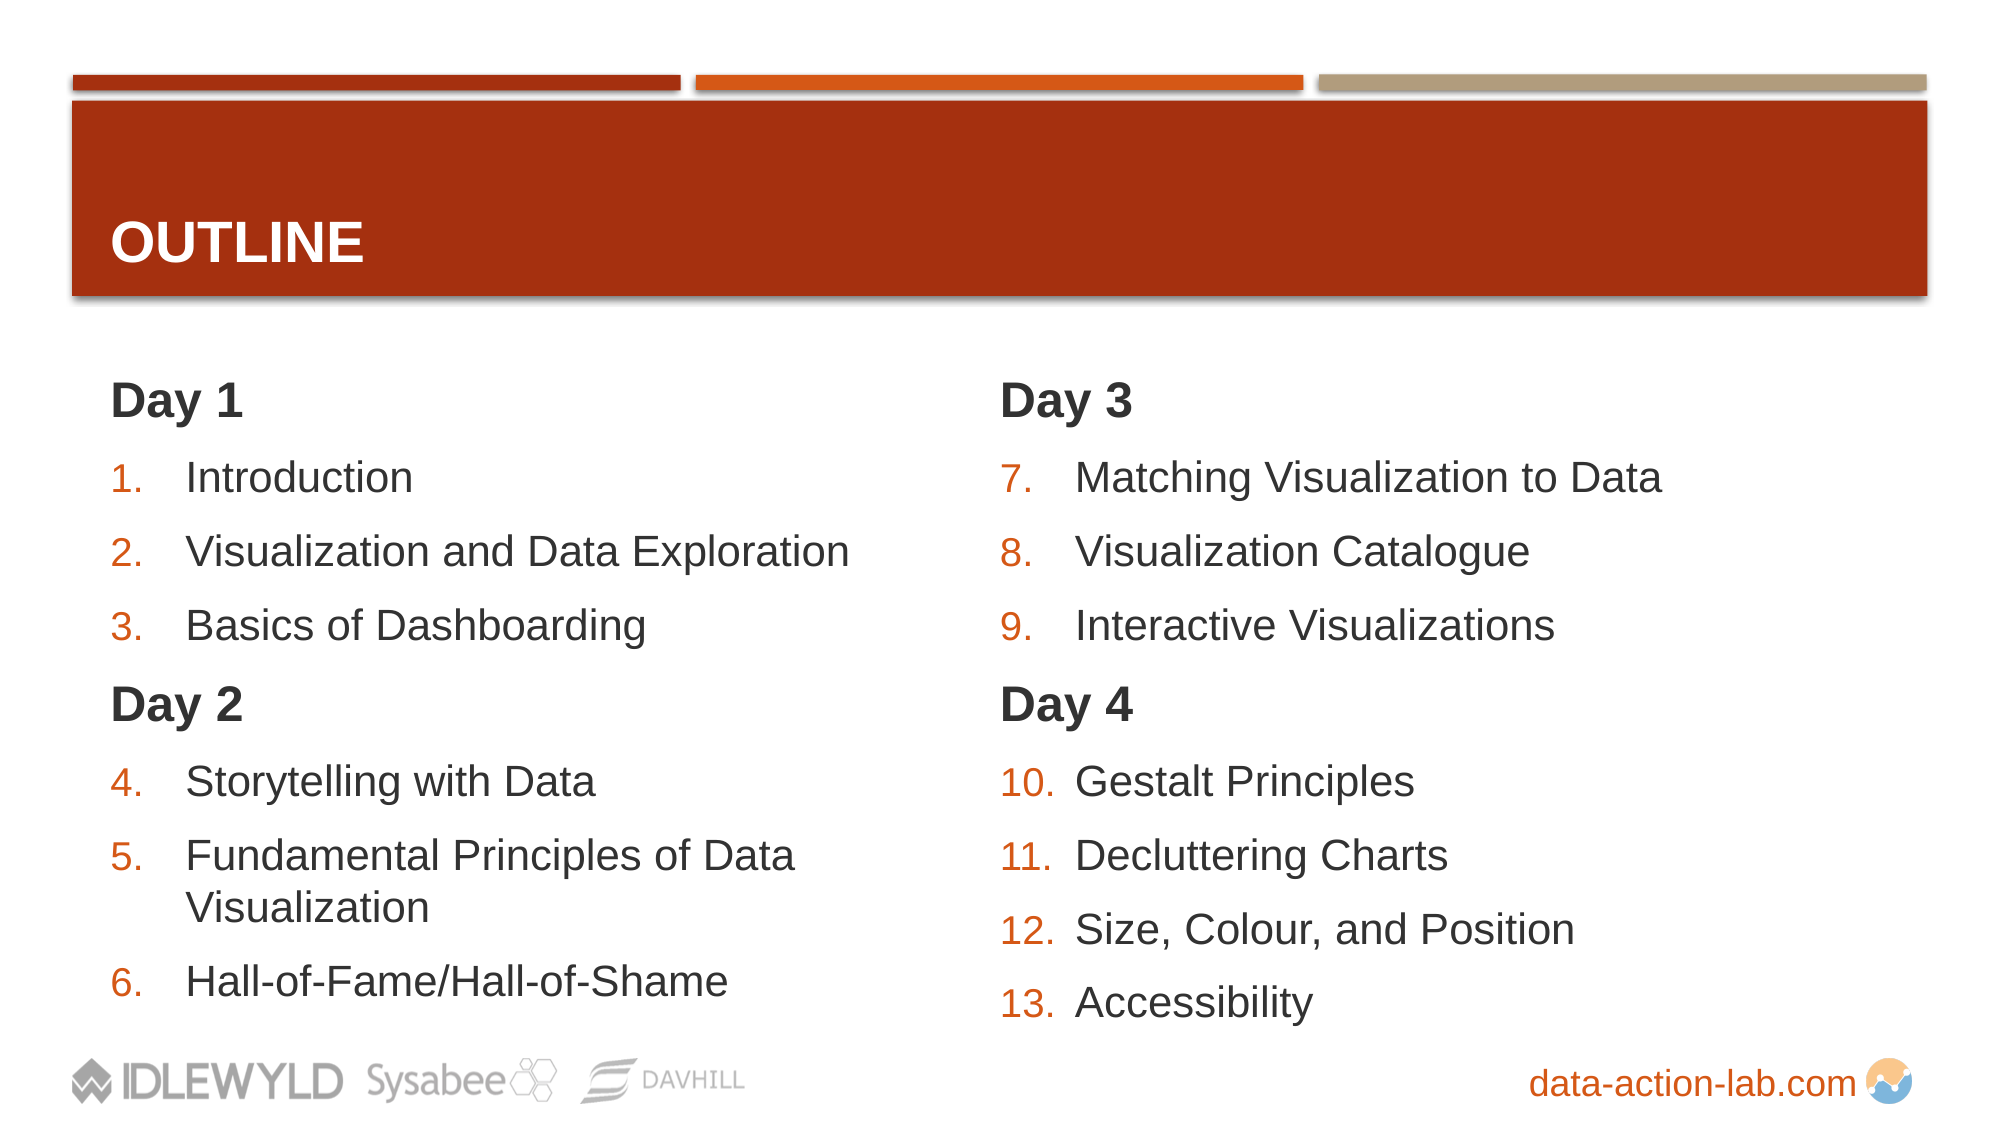

# OUTLINE
Day 1
Introduction
Visualization and Data Exploration
Basics of Dashboarding
Day 2
Storytelling with Data
Fundamental Principles of Data Visualization
Hall-of-Fame/Hall-of-Shame
Day 3
Matching Visualization to Data
Visualization Catalogue
Interactive Visualizations
Day 4
Gestalt Principles
Decluttering Charts
Size, Colour, and Position
Accessibility